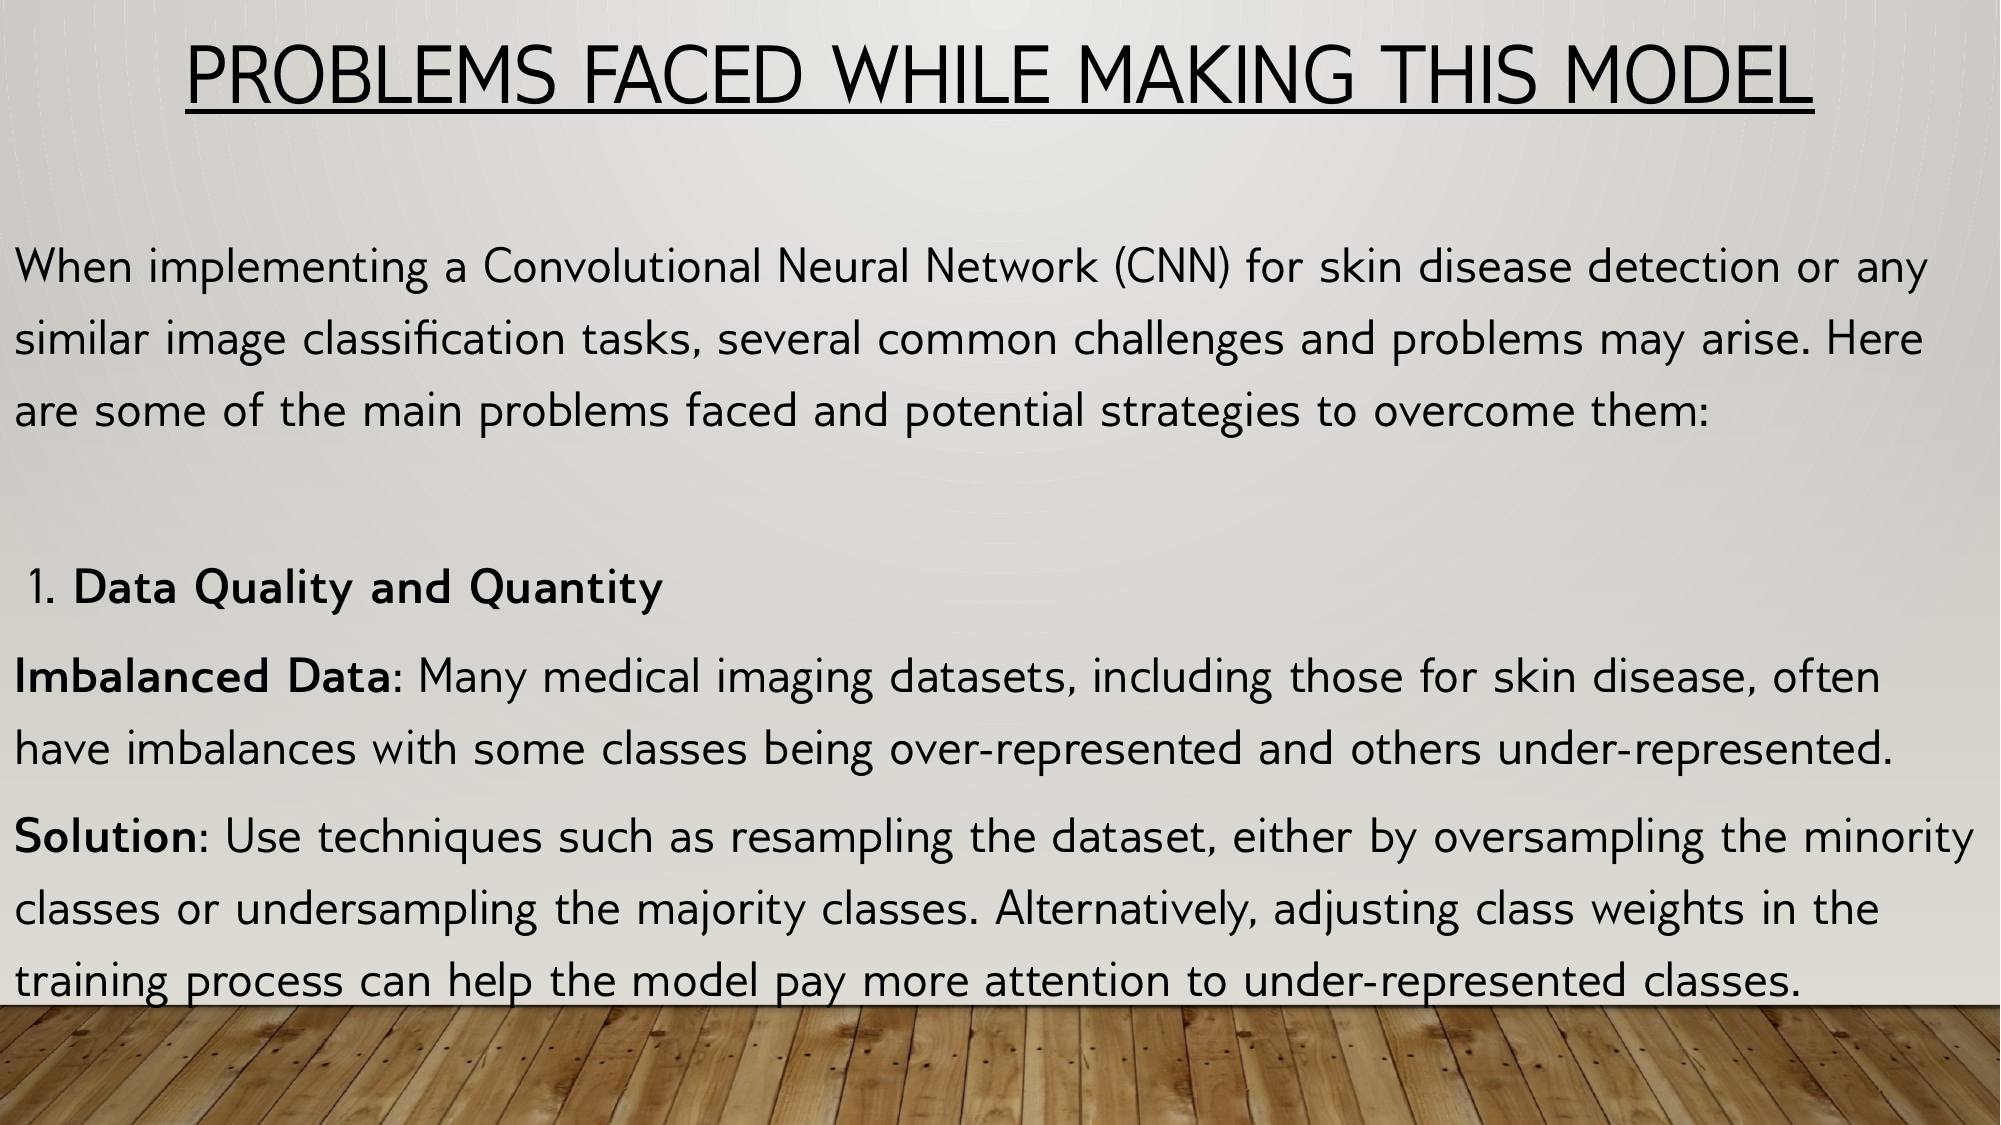

PROBLEMS FACED WHILE MAKING THIS MODEL

When implementing a Convolutional Neural Network (CNN) for skin disease detection or any similar image classification tasks, several common challenges and problems may arise. Here are some of the main problems faced and potential strategies to overcome them:

 1. Data Quality and Quantity
Imbalanced Data: Many medical imaging datasets, including those for skin disease, often have imbalances with some classes being over-represented and others under-represented.
Solution: Use techniques such as resampling the dataset, either by oversampling the minority classes or undersampling the majority classes. Alternatively, adjusting class weights in the training process can help the model pay more attention to under-represented classes.